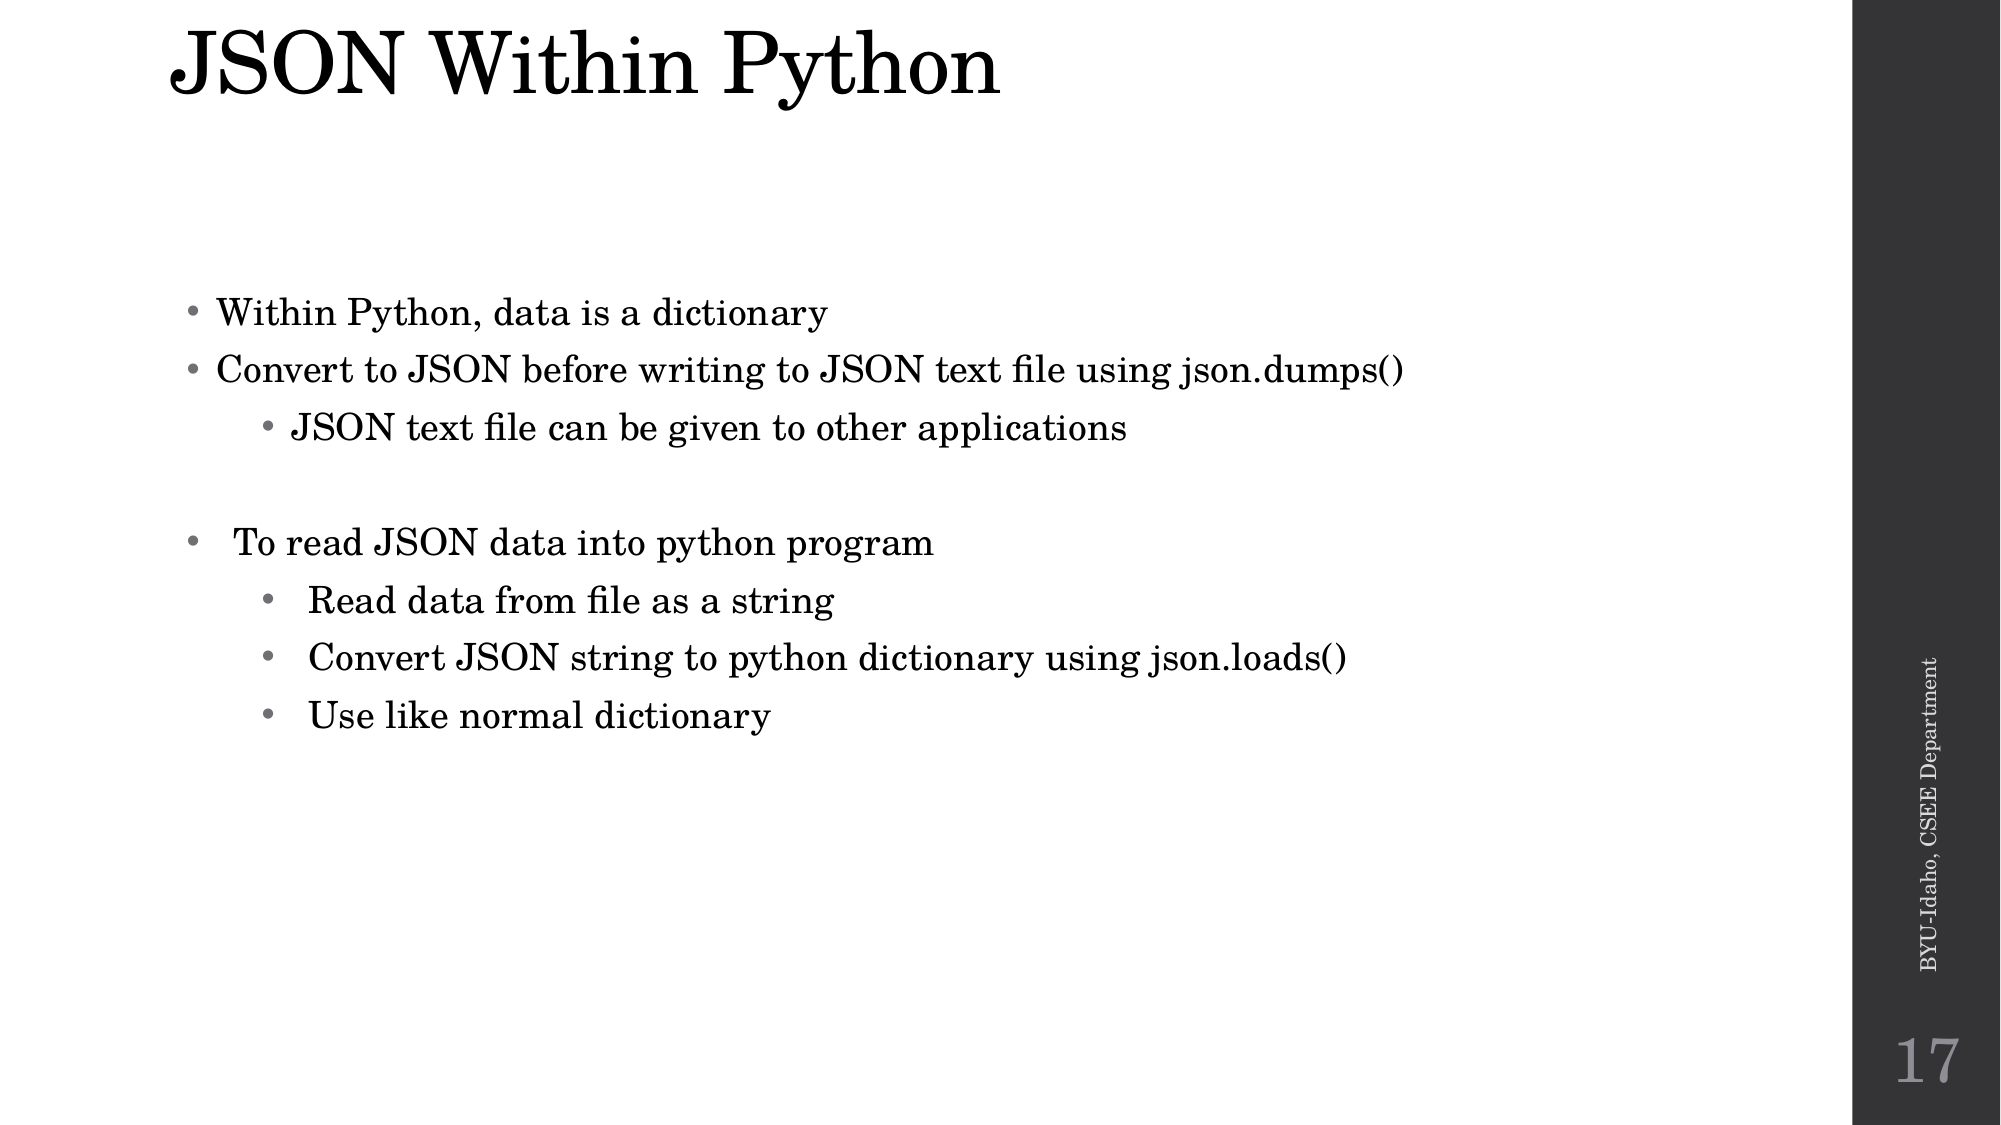

# JSON Within Python

Within Python, data is a dictionary
Convert to JSON before writing to JSON text file using json.dumps()
JSON text file can be given to other applications

To read JSON data into python program
Read data from file as a string
Convert JSON string to python dictionary using json.loads()
Use like normal dictionary

BYU-Idaho, CSEE Department
17